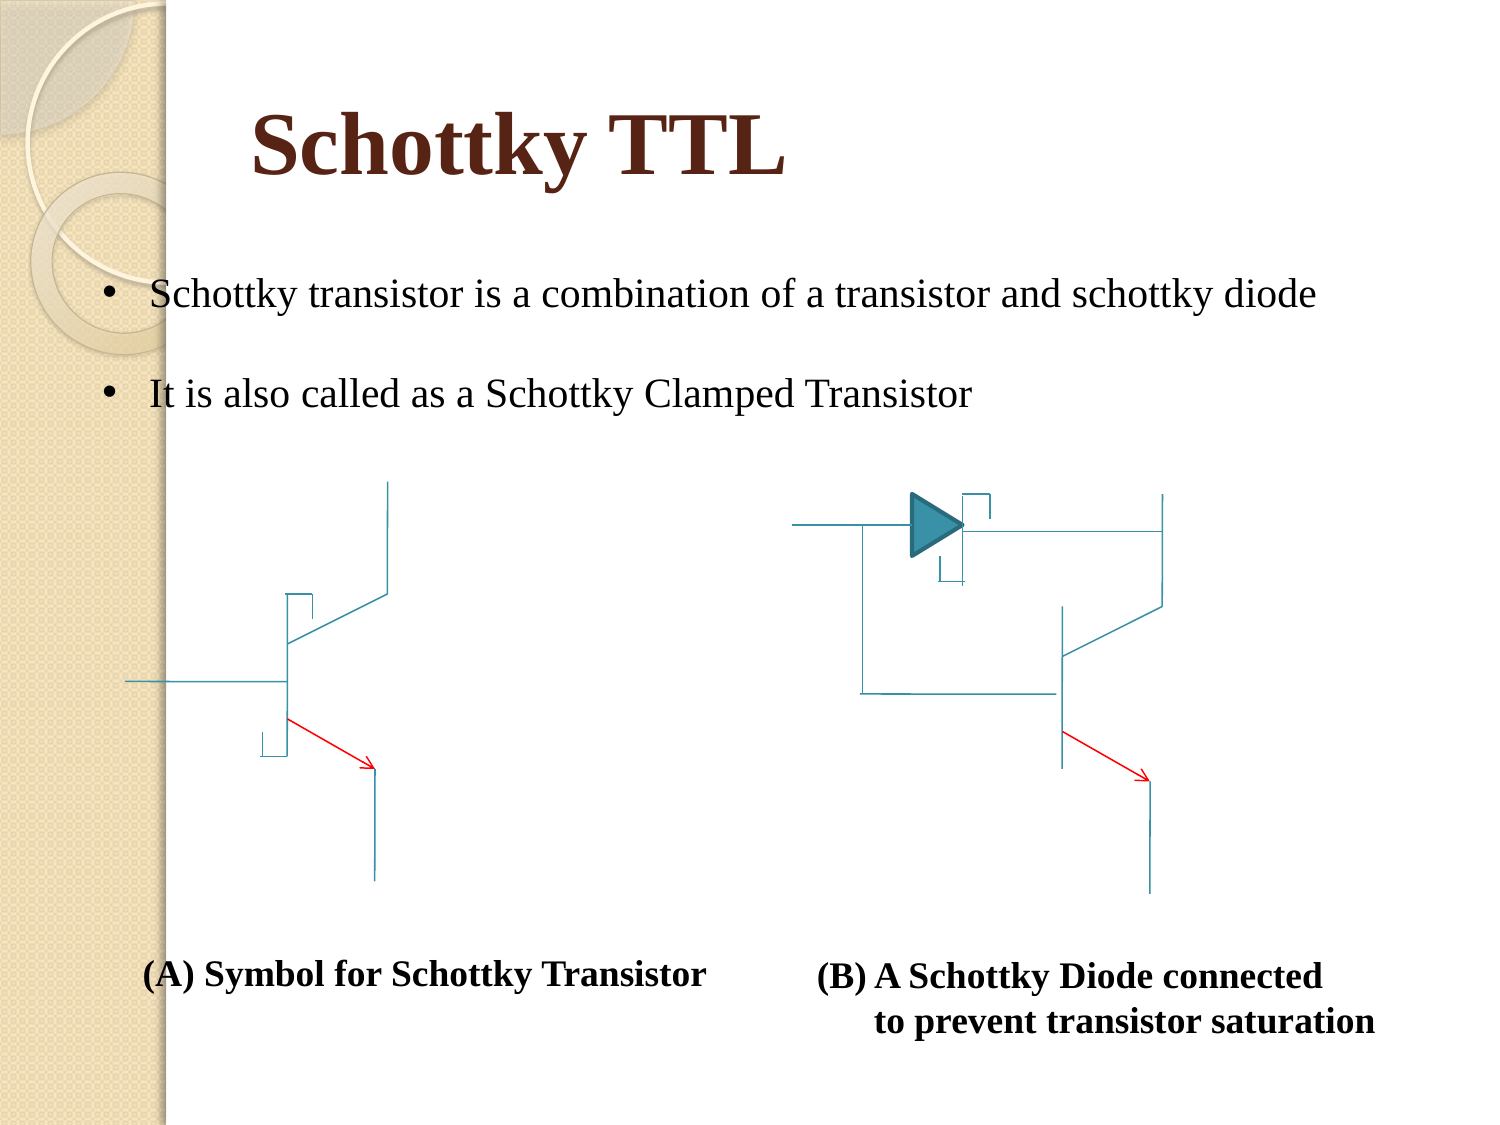

# Schottky TTL
Schottky transistor is a combination of a transistor and schottky diode

It is also called as a Schottky Clamped Transistor

(A) Symbol for Schottky Transistor
(B) A Schottky Diode connected
      to prevent transistor saturation